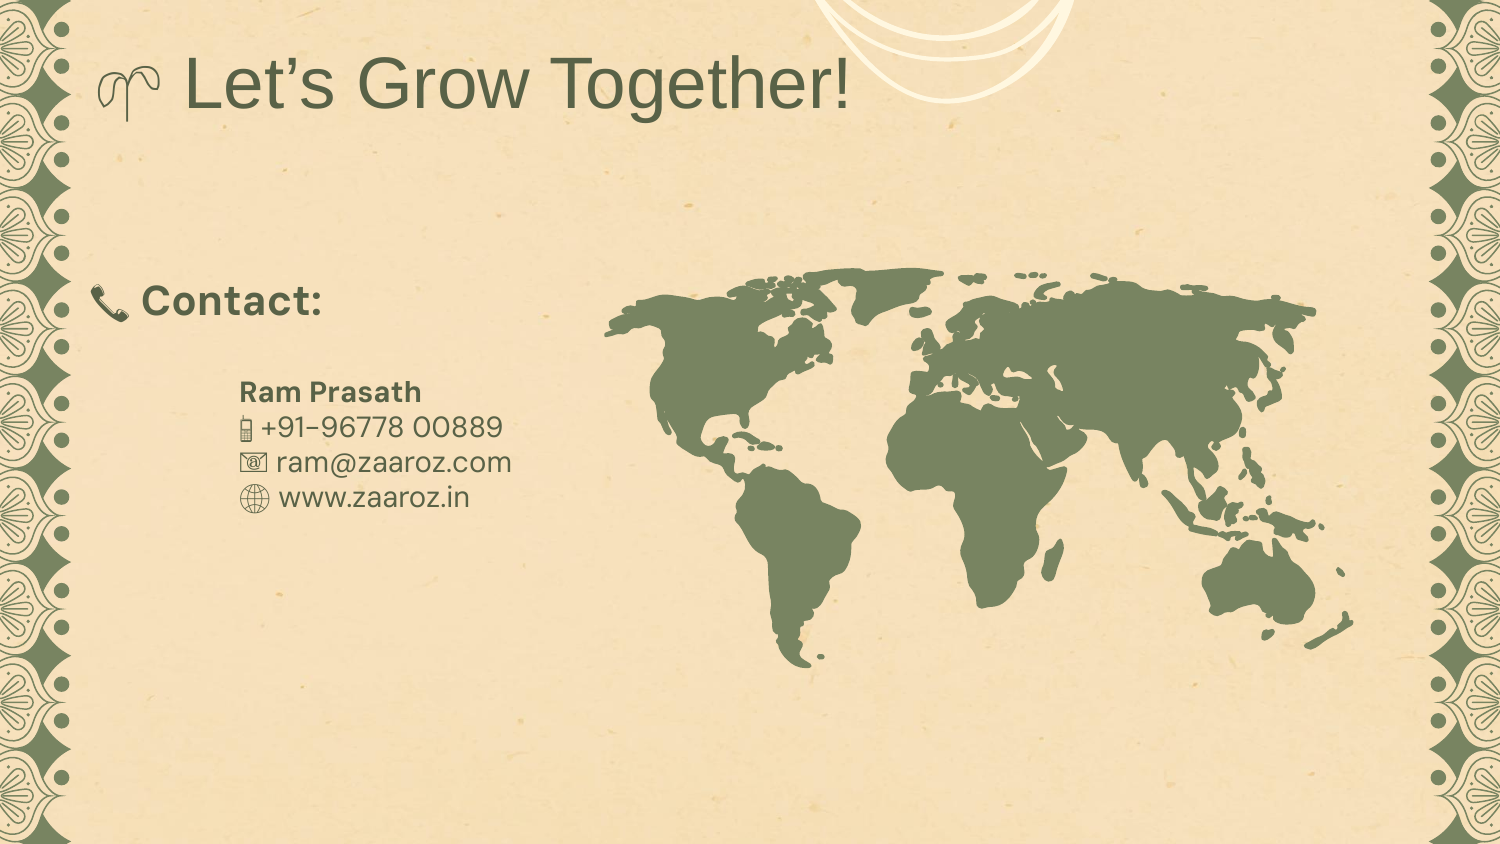

# 🌱 Let’s Grow Together!
📞 Contact:

	Ram Prasath
	📱 +91-96778 00889
	📧 ram@zaaroz.com
	🌐 www.zaaroz.in